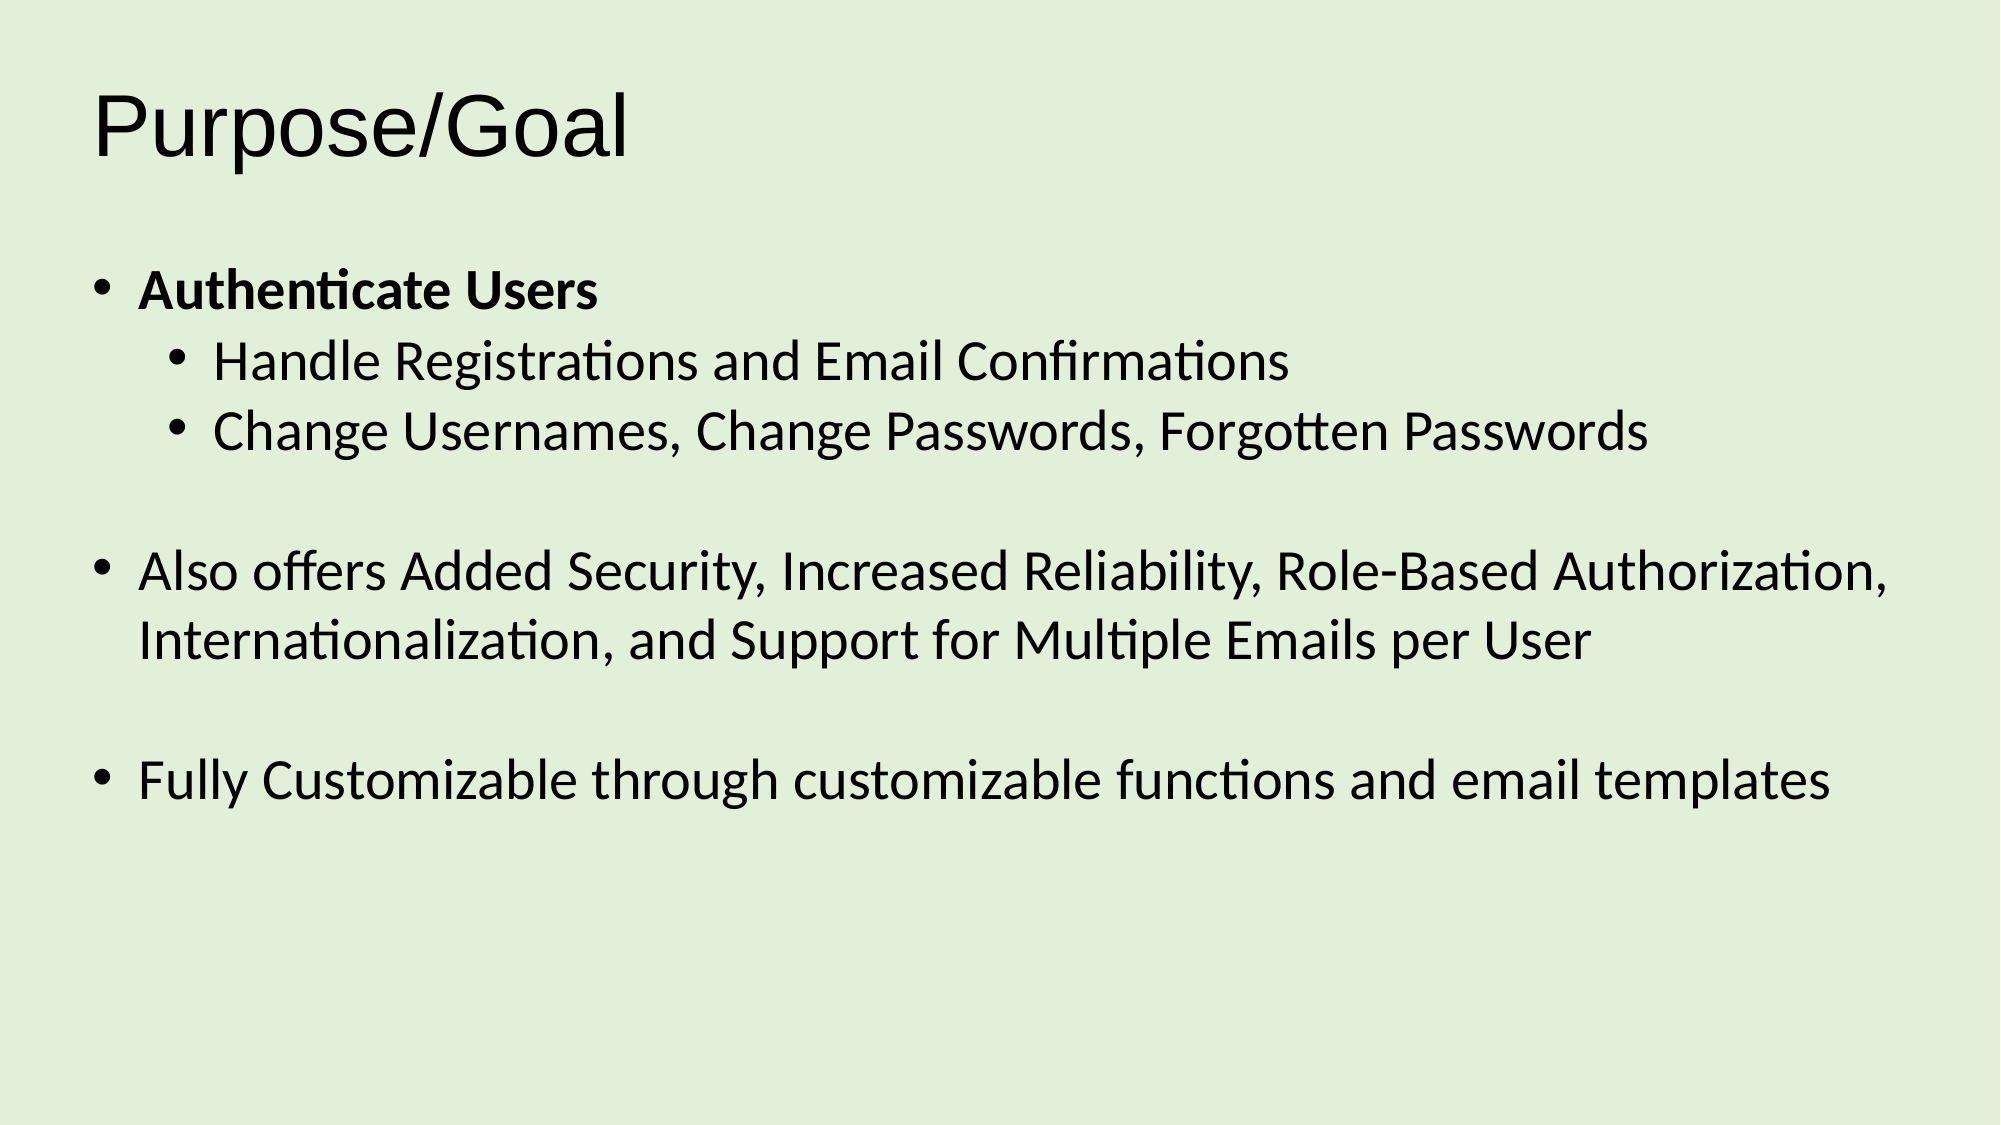

Purpose/Goal
Authenticate Users
Handle Registrations and Email Confirmations
Change Usernames, Change Passwords, Forgotten Passwords

Also offers Added Security, Increased Reliability, Role-Based Authorization, Internationalization, and Support for Multiple Emails per User

Fully Customizable through customizable functions and email templates